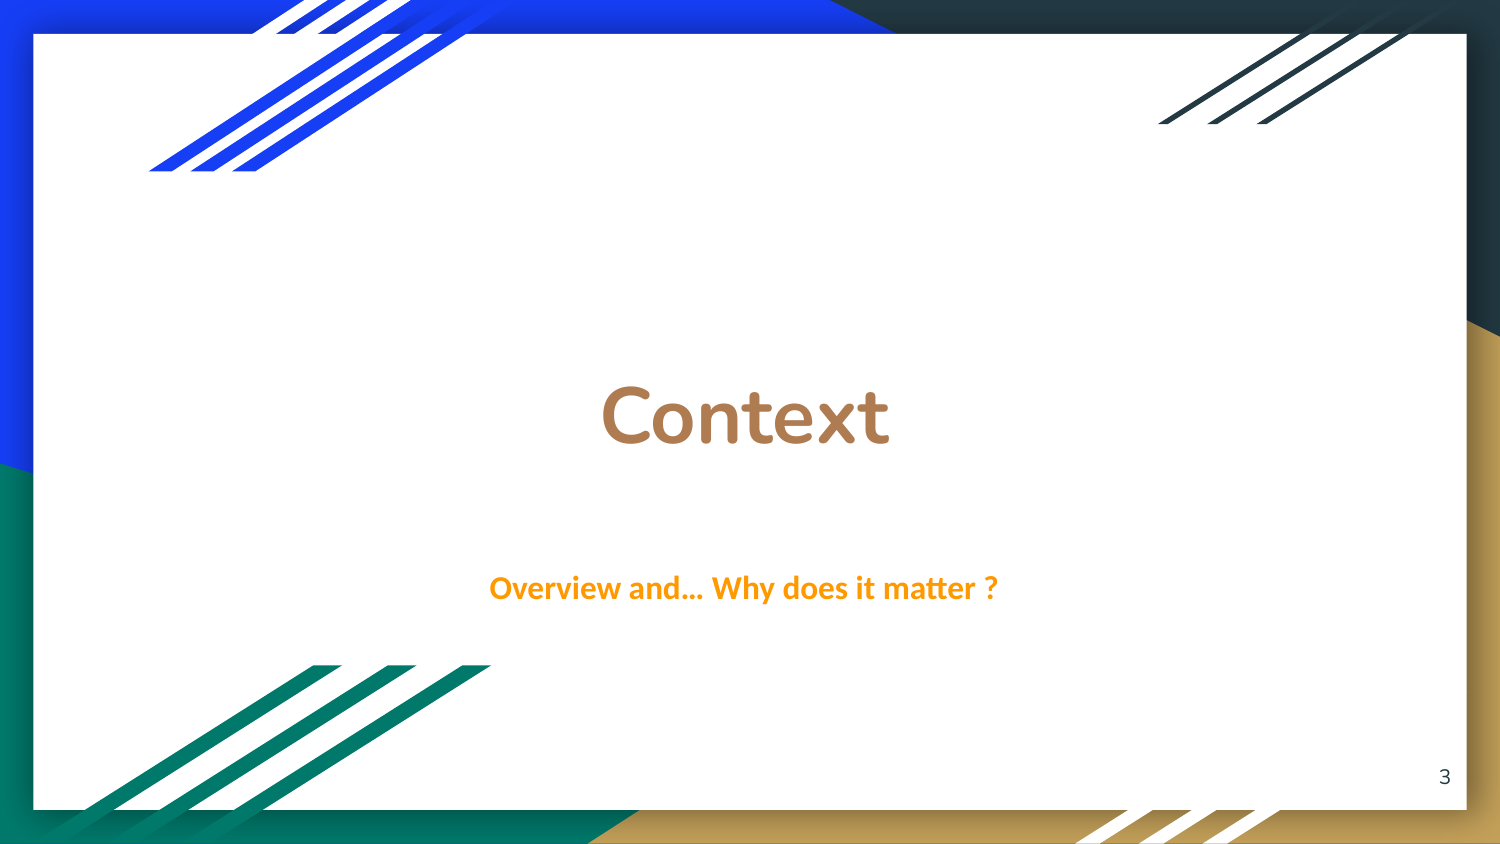

# Context
Overview and… Why does it matter ?
3